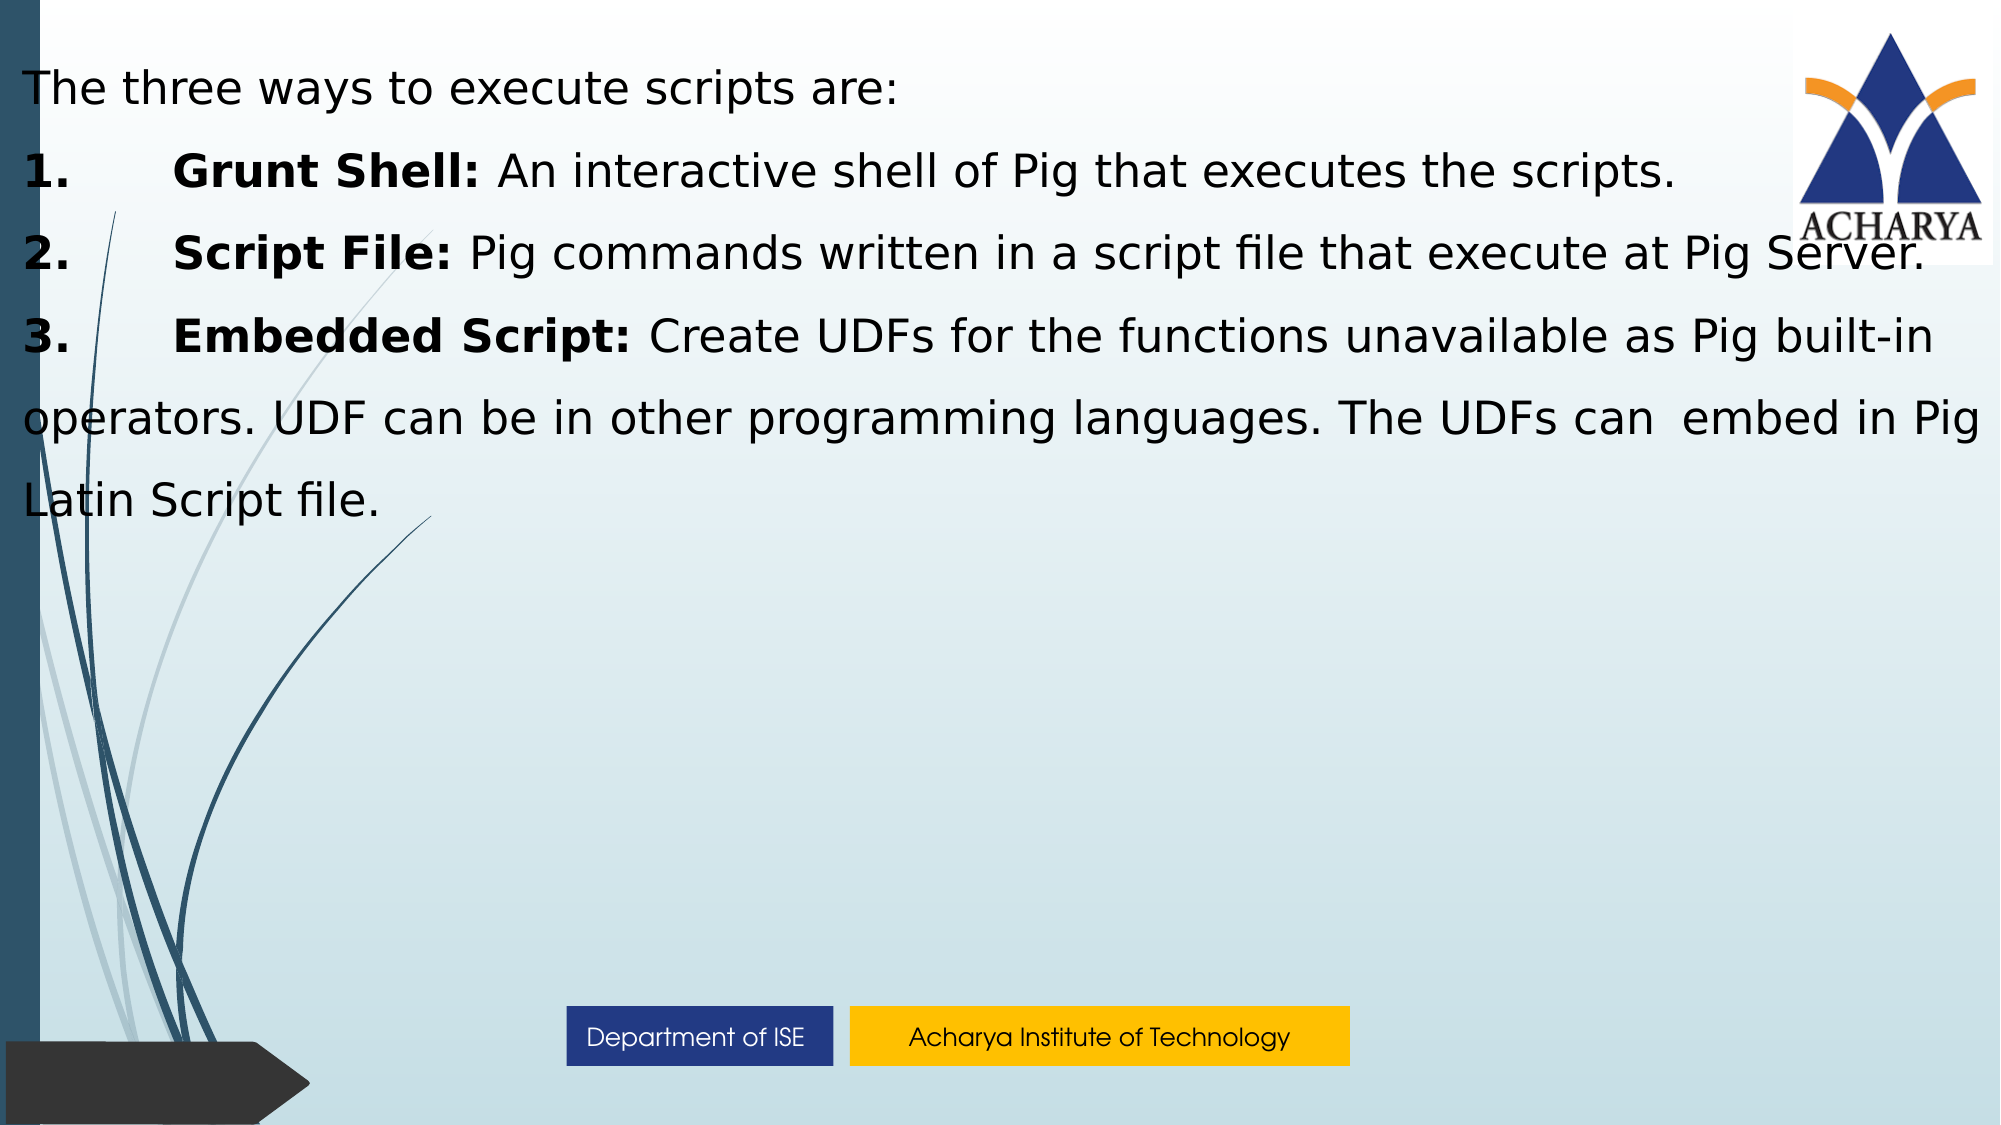

The three ways to execute scripts are:
1.	Grunt Shell: An interactive shell of Pig that executes the scripts.
2.	Script File: Pig commands written in a script file that execute at Pig Server.
3.	Embedded Script: Create UDFs for the functions unavailable as Pig built-in 	operators. UDF can be in other programming languages. The UDFs can 	embed in Pig Latin Script file.